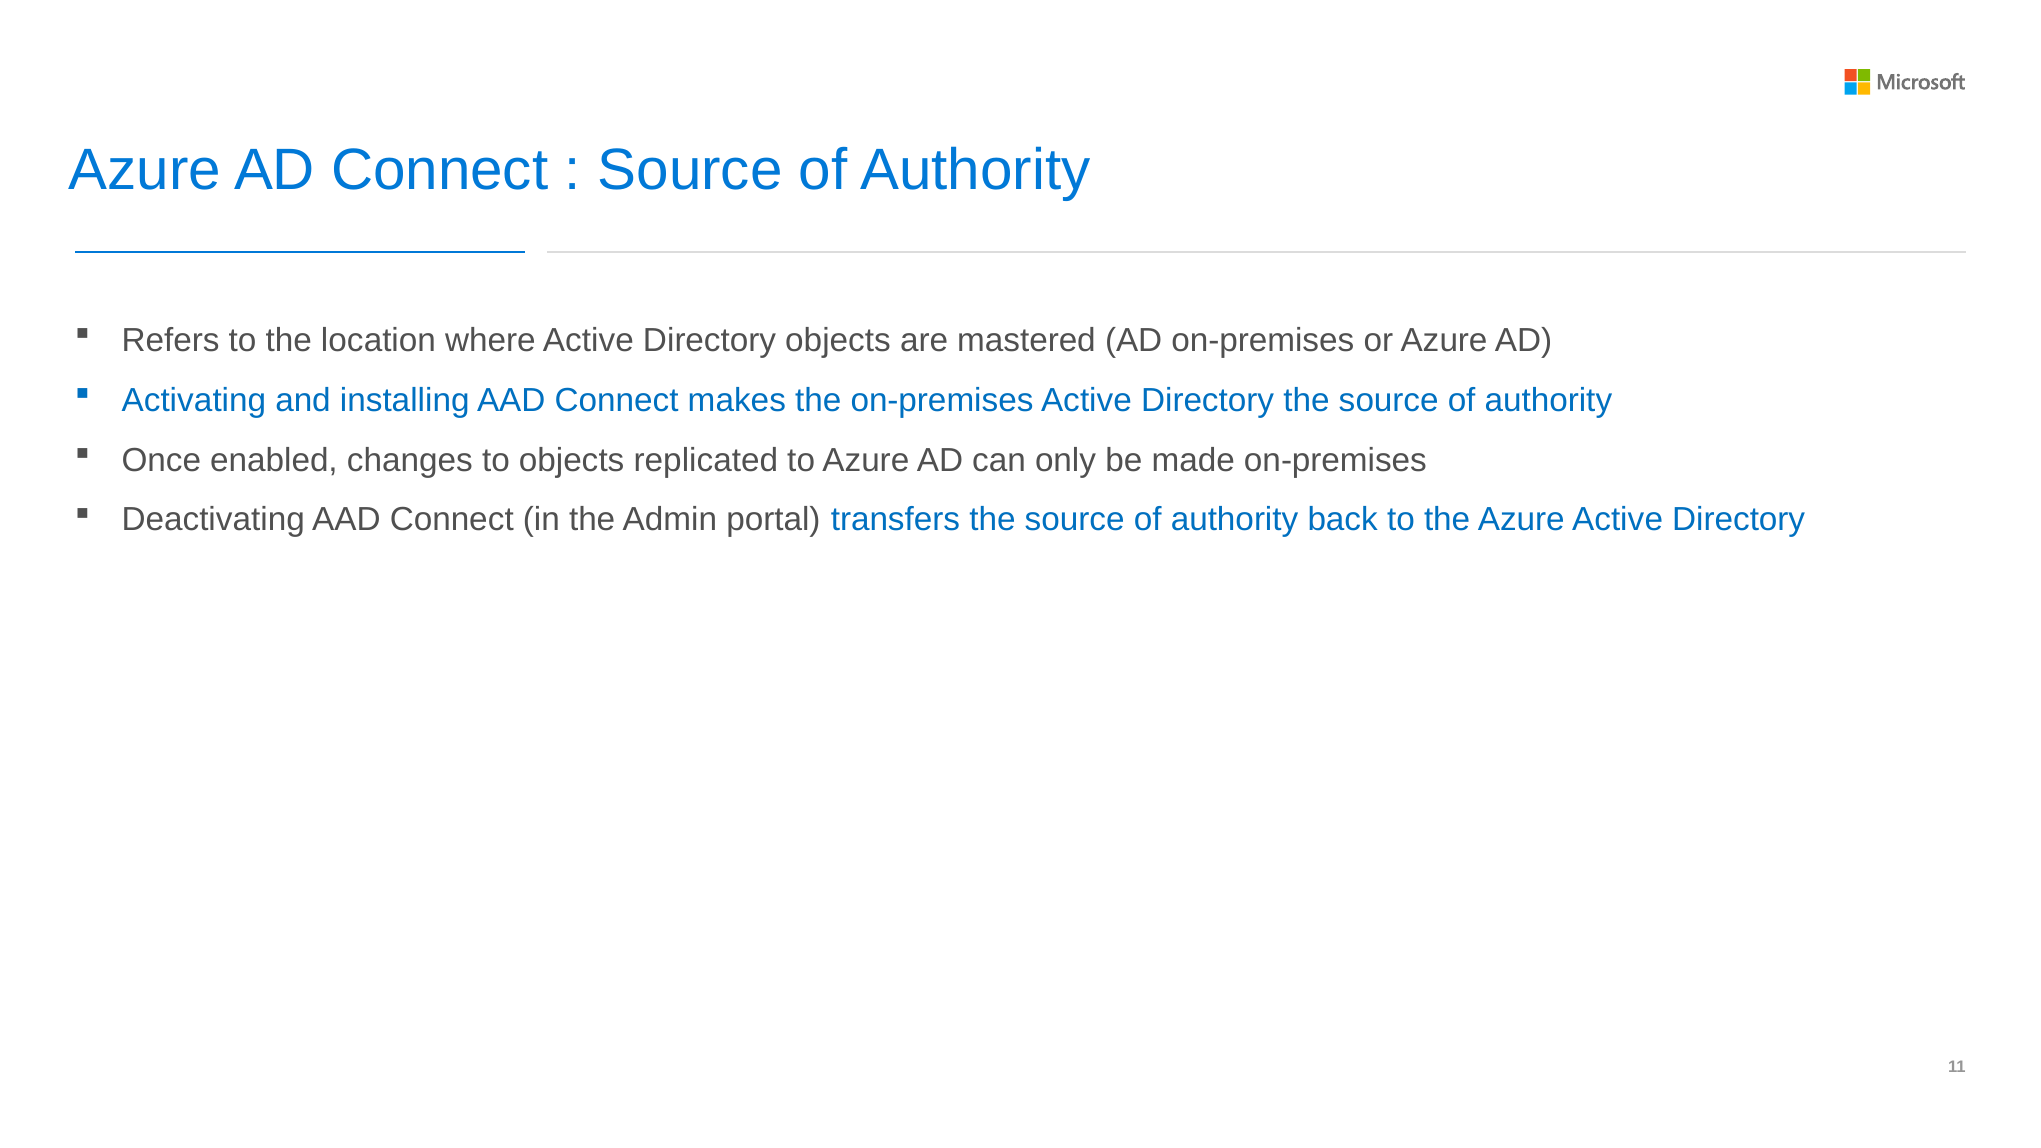

Azure AD Connect : Source of Authority
Refers to the location where Active Directory objects are mastered (AD on-premises or Azure AD)
Activating and installing AAD Connect makes the on-premises Active Directory the source of authority
Once enabled, changes to objects replicated to Azure AD can only be made on-premises
Deactivating AAD Connect (in the Admin portal) transfers the source of authority back to the Azure Active Directory
11